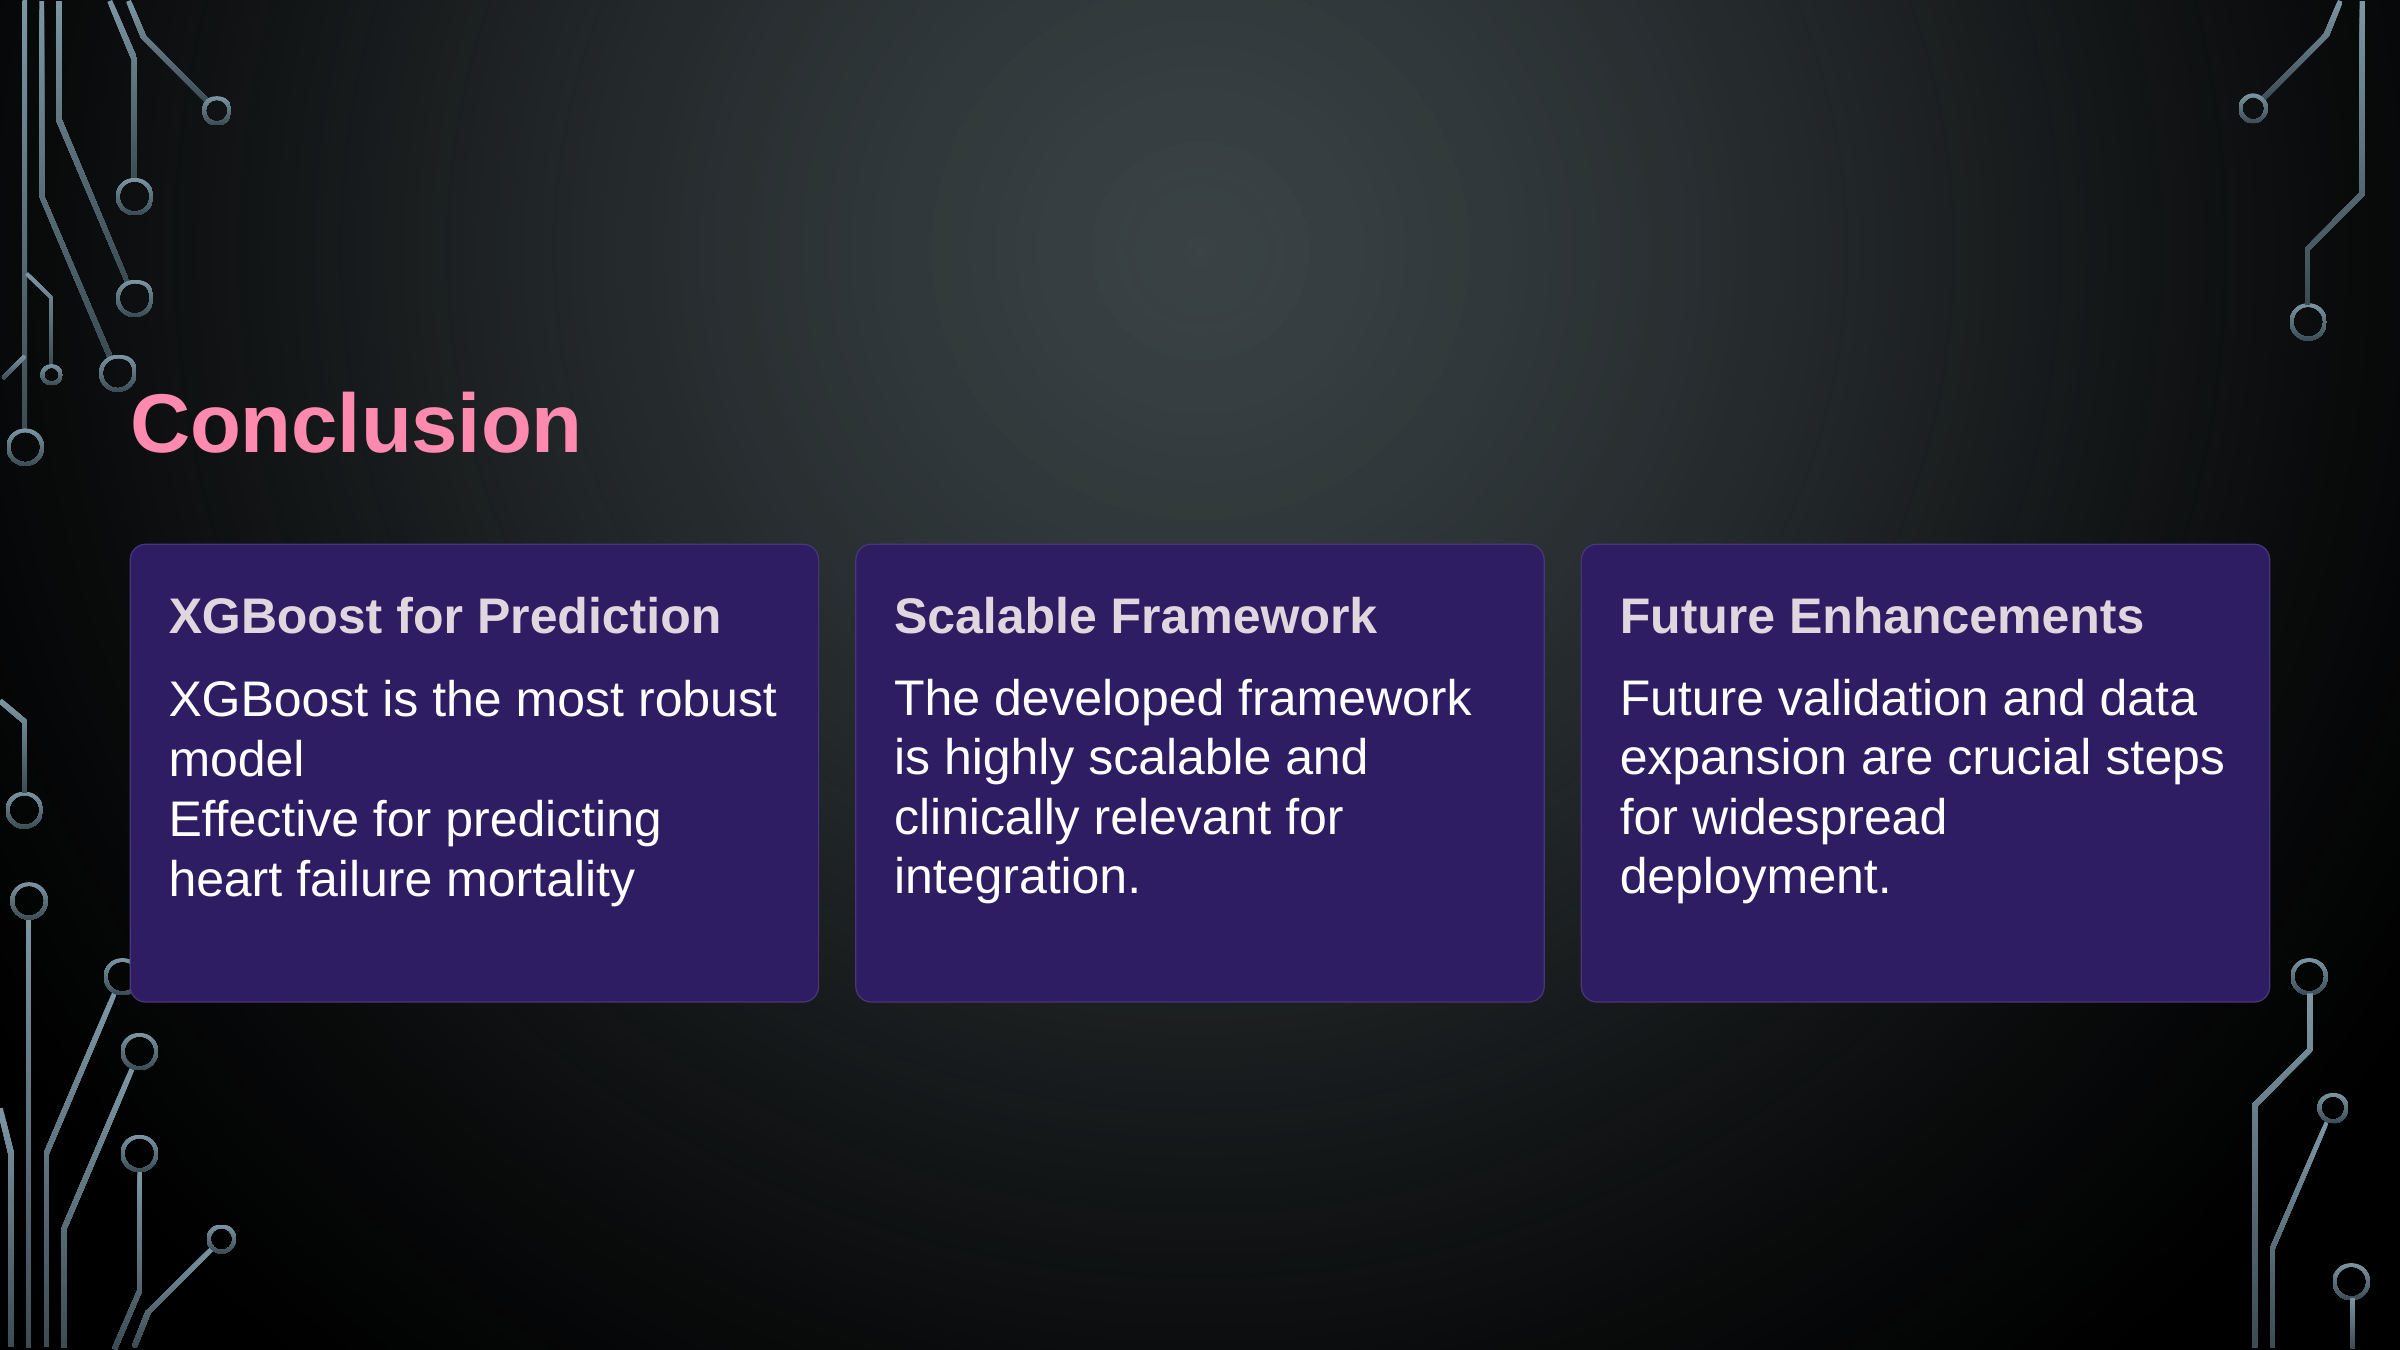

Conclusion

XGBoost for Prediction
Scalable Framework
Future Enhancements
XGBoost is the most robust model
Effective for predicting heart failure mortality
The developed framework is highly scalable and clinically relevant for integration.

Future validation and data expansion are crucial steps for widespread deployment.